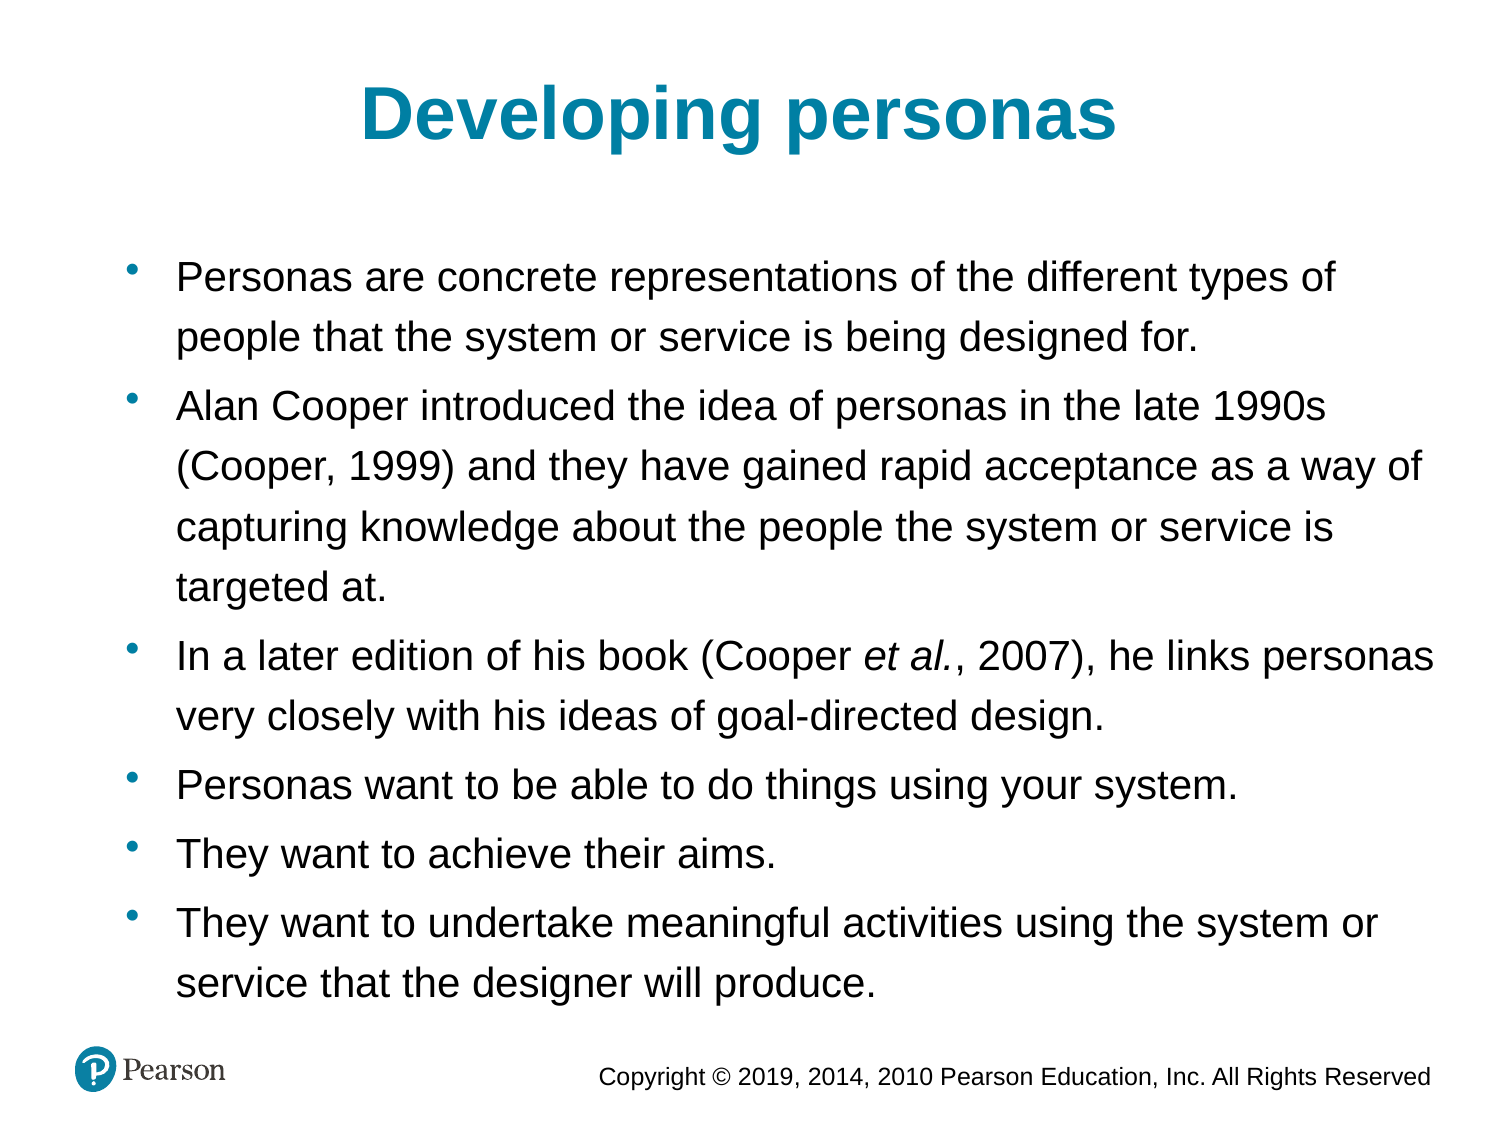

Developing personas
Personas are concrete representations of the different types of people that the system or service is being designed for.
Alan Cooper introduced the idea of personas in the late 1990s (Cooper, 1999) and they have gained rapid acceptance as a way of capturing knowledge about the people the system or service is targeted at.
In a later edition of his book (Cooper et al., 2007), he links personas very closely with his ideas of goal-directed design.
Personas want to be able to do things using your system.
They want to achieve their aims.
They want to undertake meaningful activities using the system or service that the designer will produce.